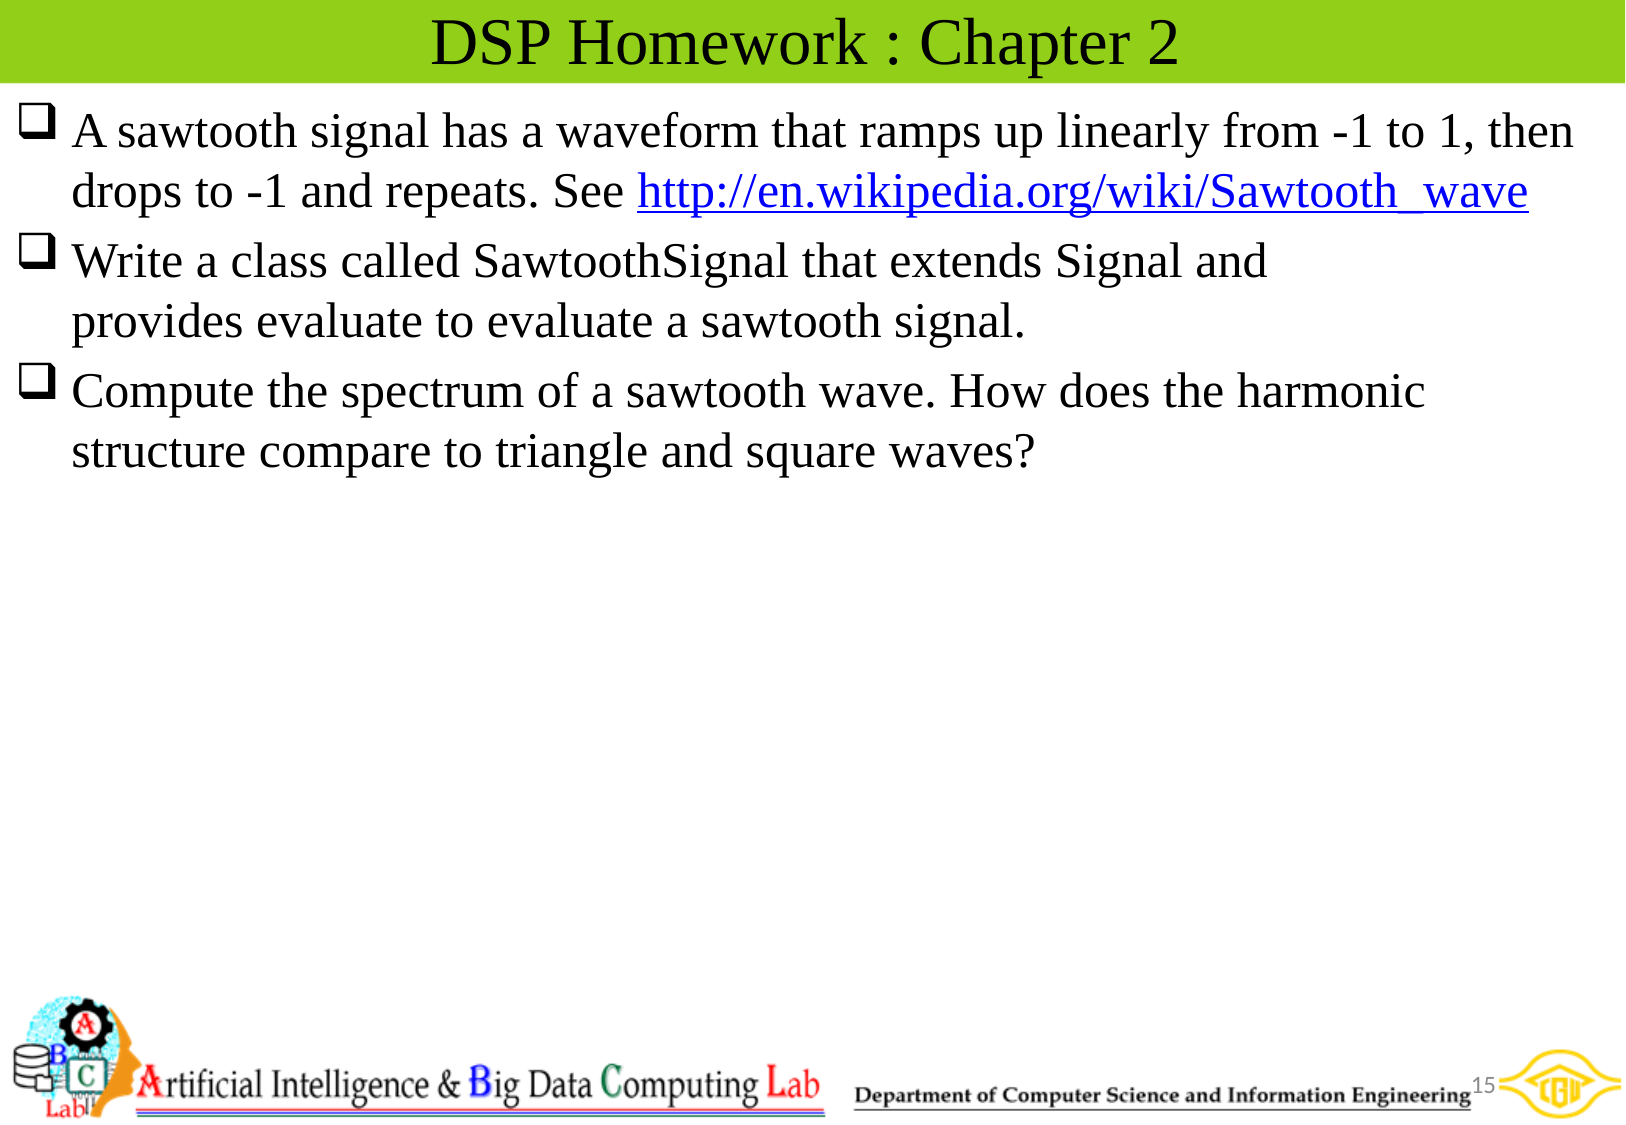

# DSP Homework : Chapter 2
A sawtooth signal has a waveform that ramps up linearly from -1 to 1, then drops to -1 and repeats. See http://en.wikipedia.org/wiki/Sawtooth_wave
Write a class called SawtoothSignal that extends Signal and provides evaluate to evaluate a sawtooth signal.
Compute the spectrum of a sawtooth wave. How does the harmonic structure compare to triangle and square waves?

15